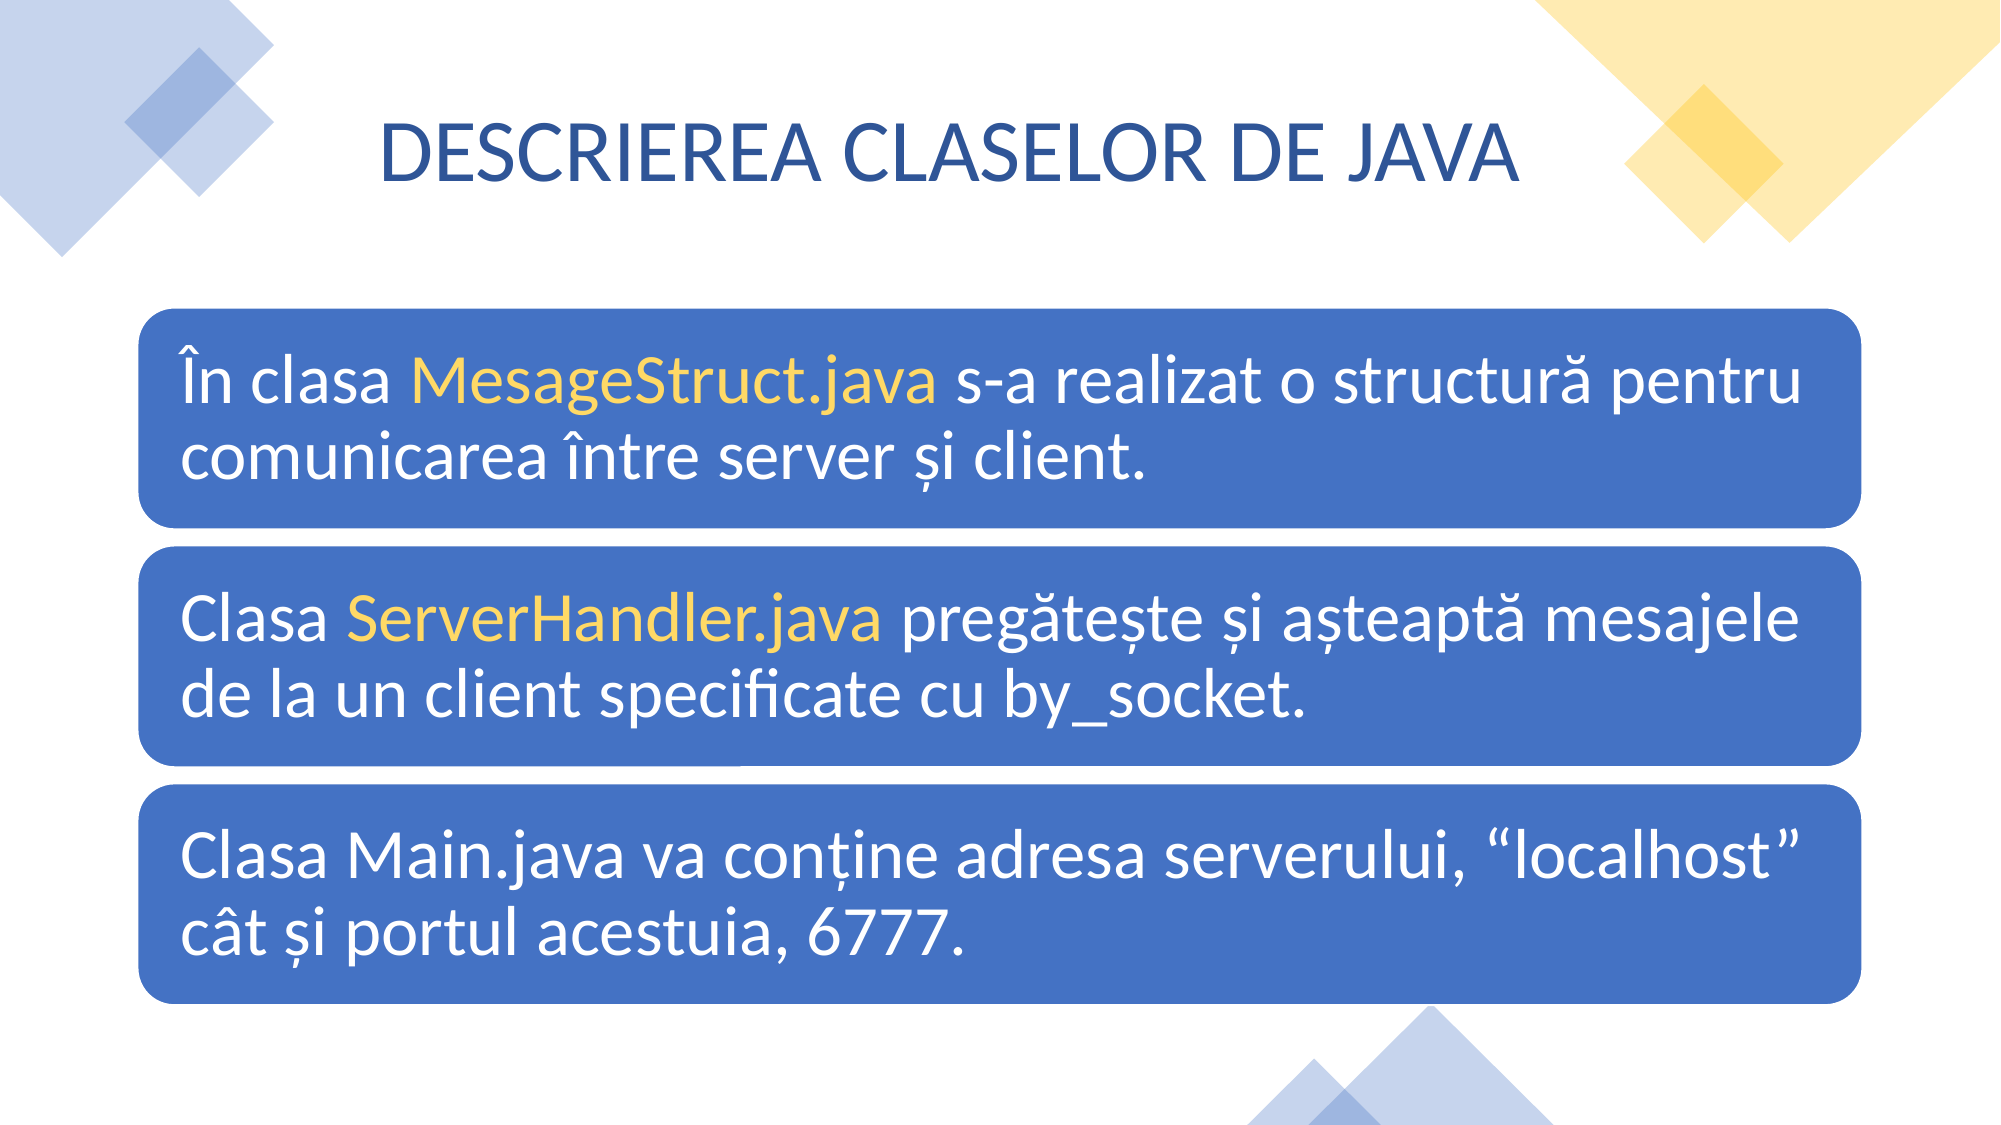

DESCRIEREA CLASELOR DE JAVA

În clasa MesageStruct.java s-a realizat o structură pentru comunicarea între server şi client.
Clasa ServerHandler.java pregătește şi aşteaptă mesajele de la un client specificate cu by_socket.
Clasa Main.java va conține adresa serverului, “localhost” cât și portul acestuia, 6777.